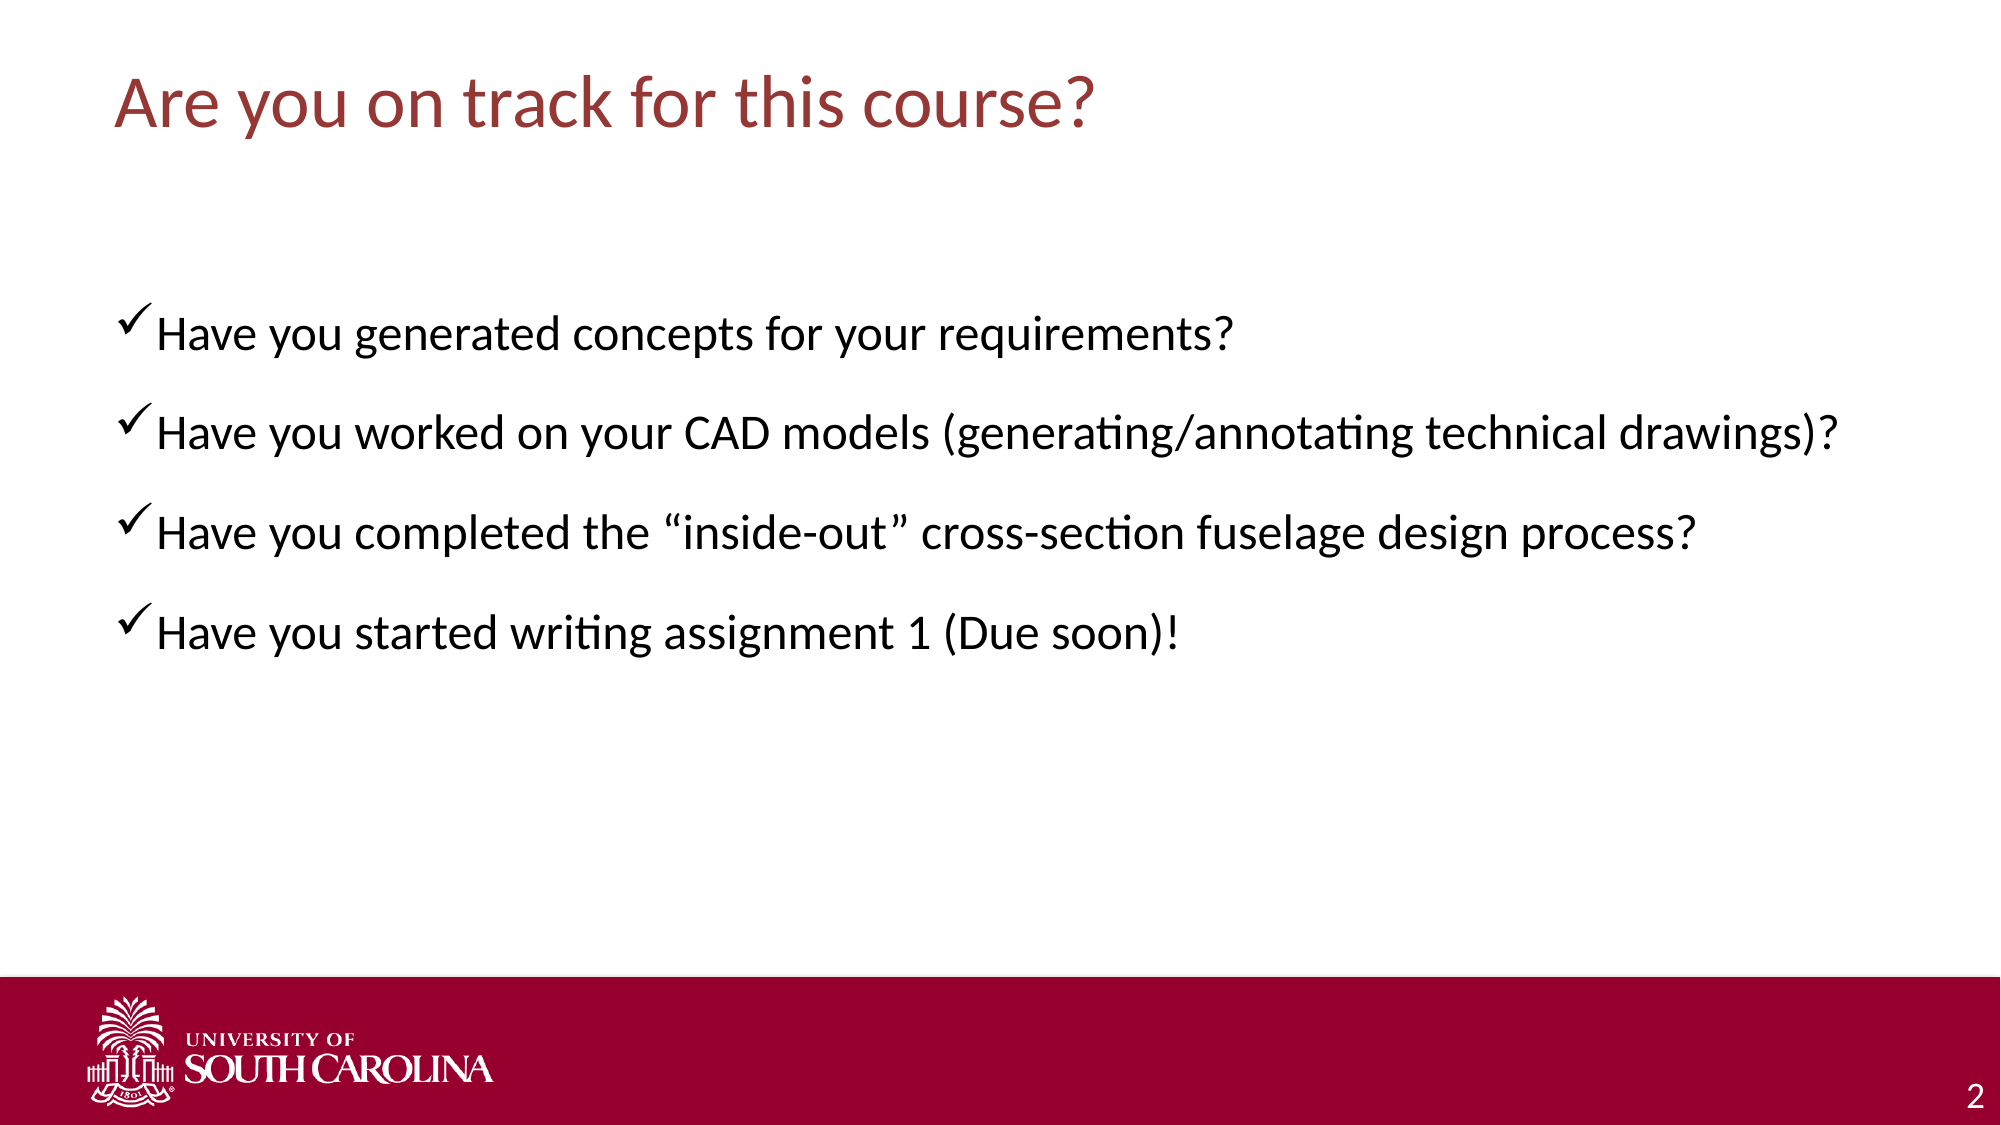

# Are you on track for this course?
Have you generated concepts for your requirements?
Have you worked on your CAD models (generating/annotating technical drawings)?
Have you completed the “inside-out” cross-section fuselage design process?
Have you started writing assignment 1 (Due soon)!